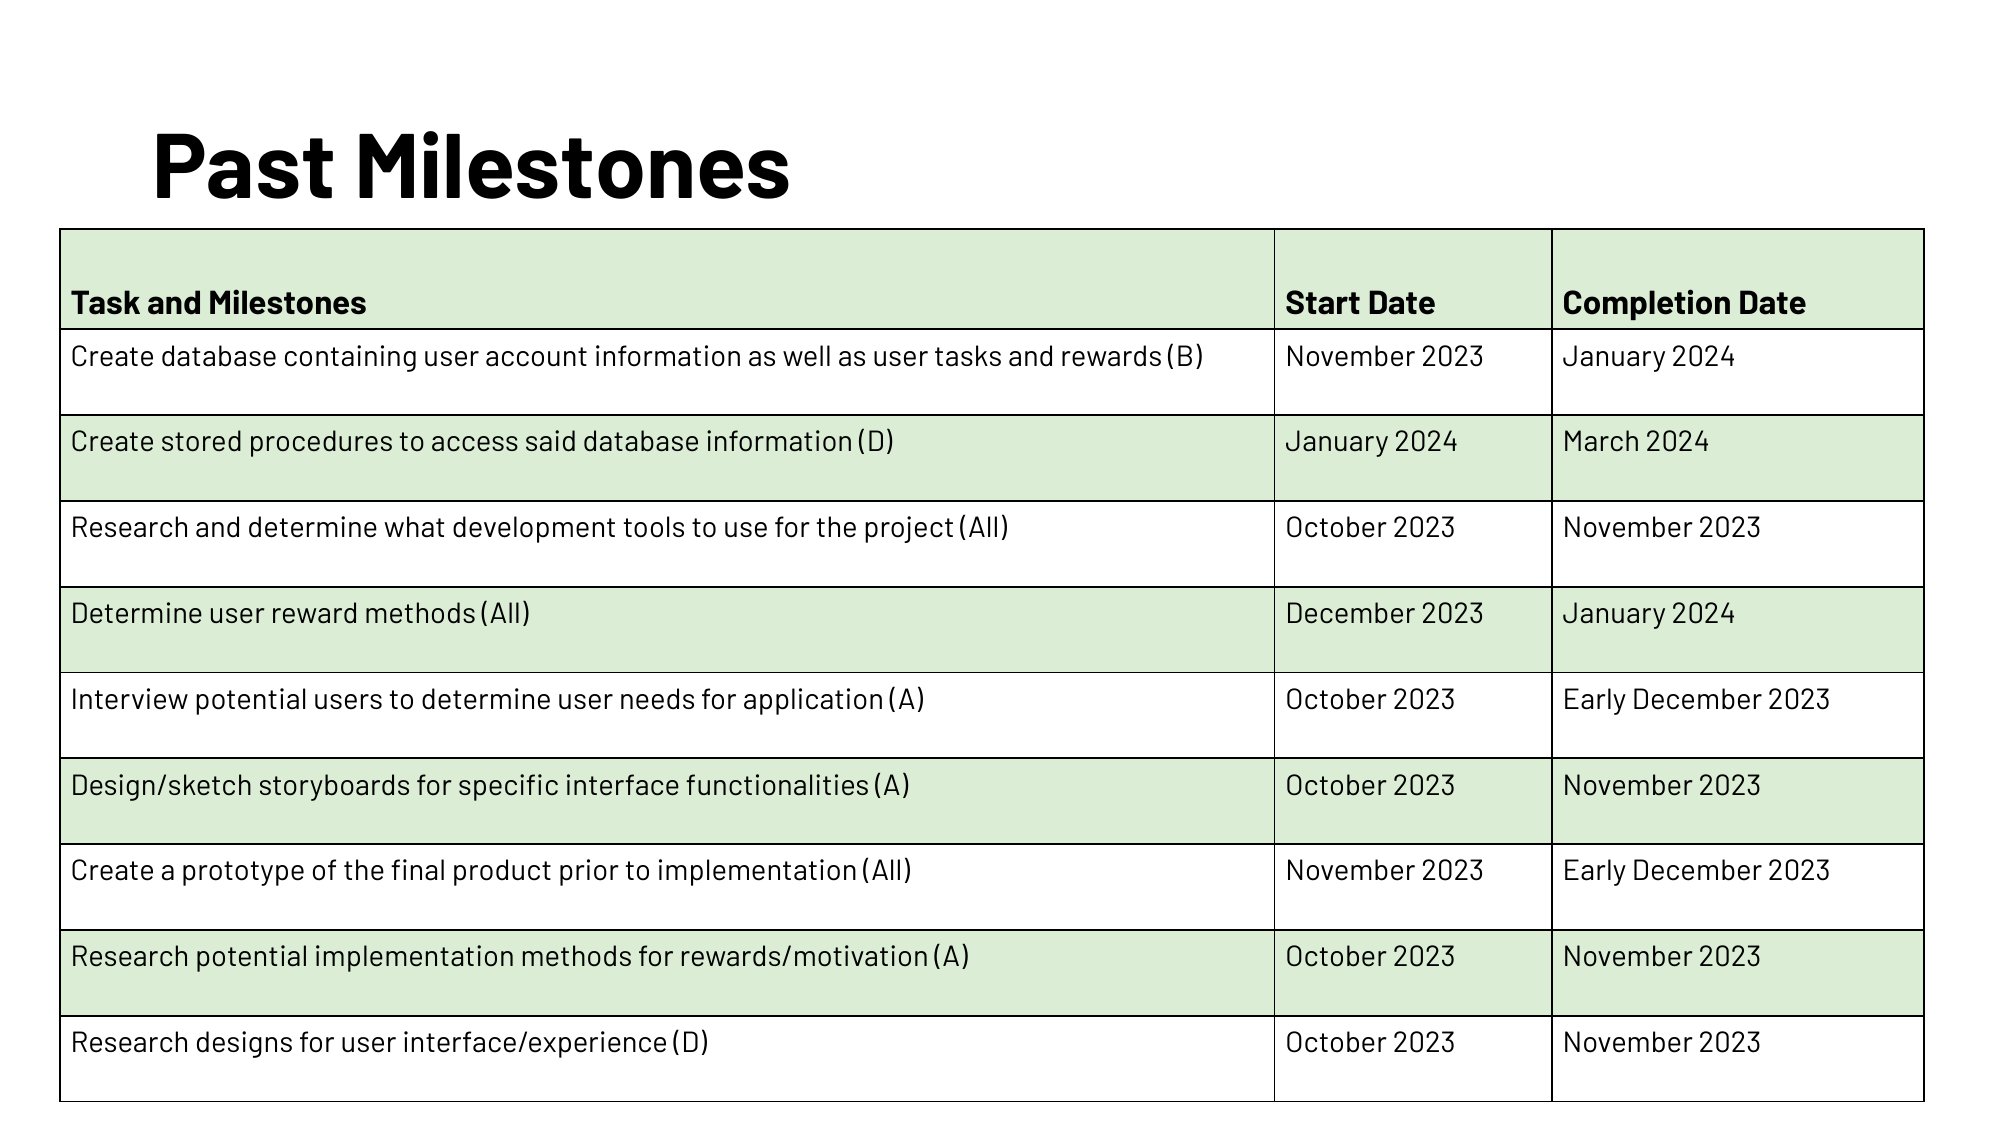

# Past Milestones
| Task and Milestones | Start Date | Completion Date |
| --- | --- | --- |
| Create database containing user account information as well as user tasks and rewards (B) | November 2023 | January 2024 |
| Create stored procedures to access said database information (D) | January 2024 | March 2024 |
| Research and determine what development tools to use for the project (All) | October 2023 | November 2023 |
| Determine user reward methods (All) | December 2023 | January 2024 |
| Interview potential users to determine user needs for application (A) | October 2023 | Early December 2023 |
| Design/sketch storyboards for specific interface functionalities (A) | October 2023 | November 2023 |
| Create a prototype of the final product prior to implementation (All) | November 2023 | Early December 2023 |
| Research potential implementation methods for rewards/motivation (A) | October 2023 | November 2023 |
| Research designs for user interface/experience (D) | October 2023 | November 2023 |